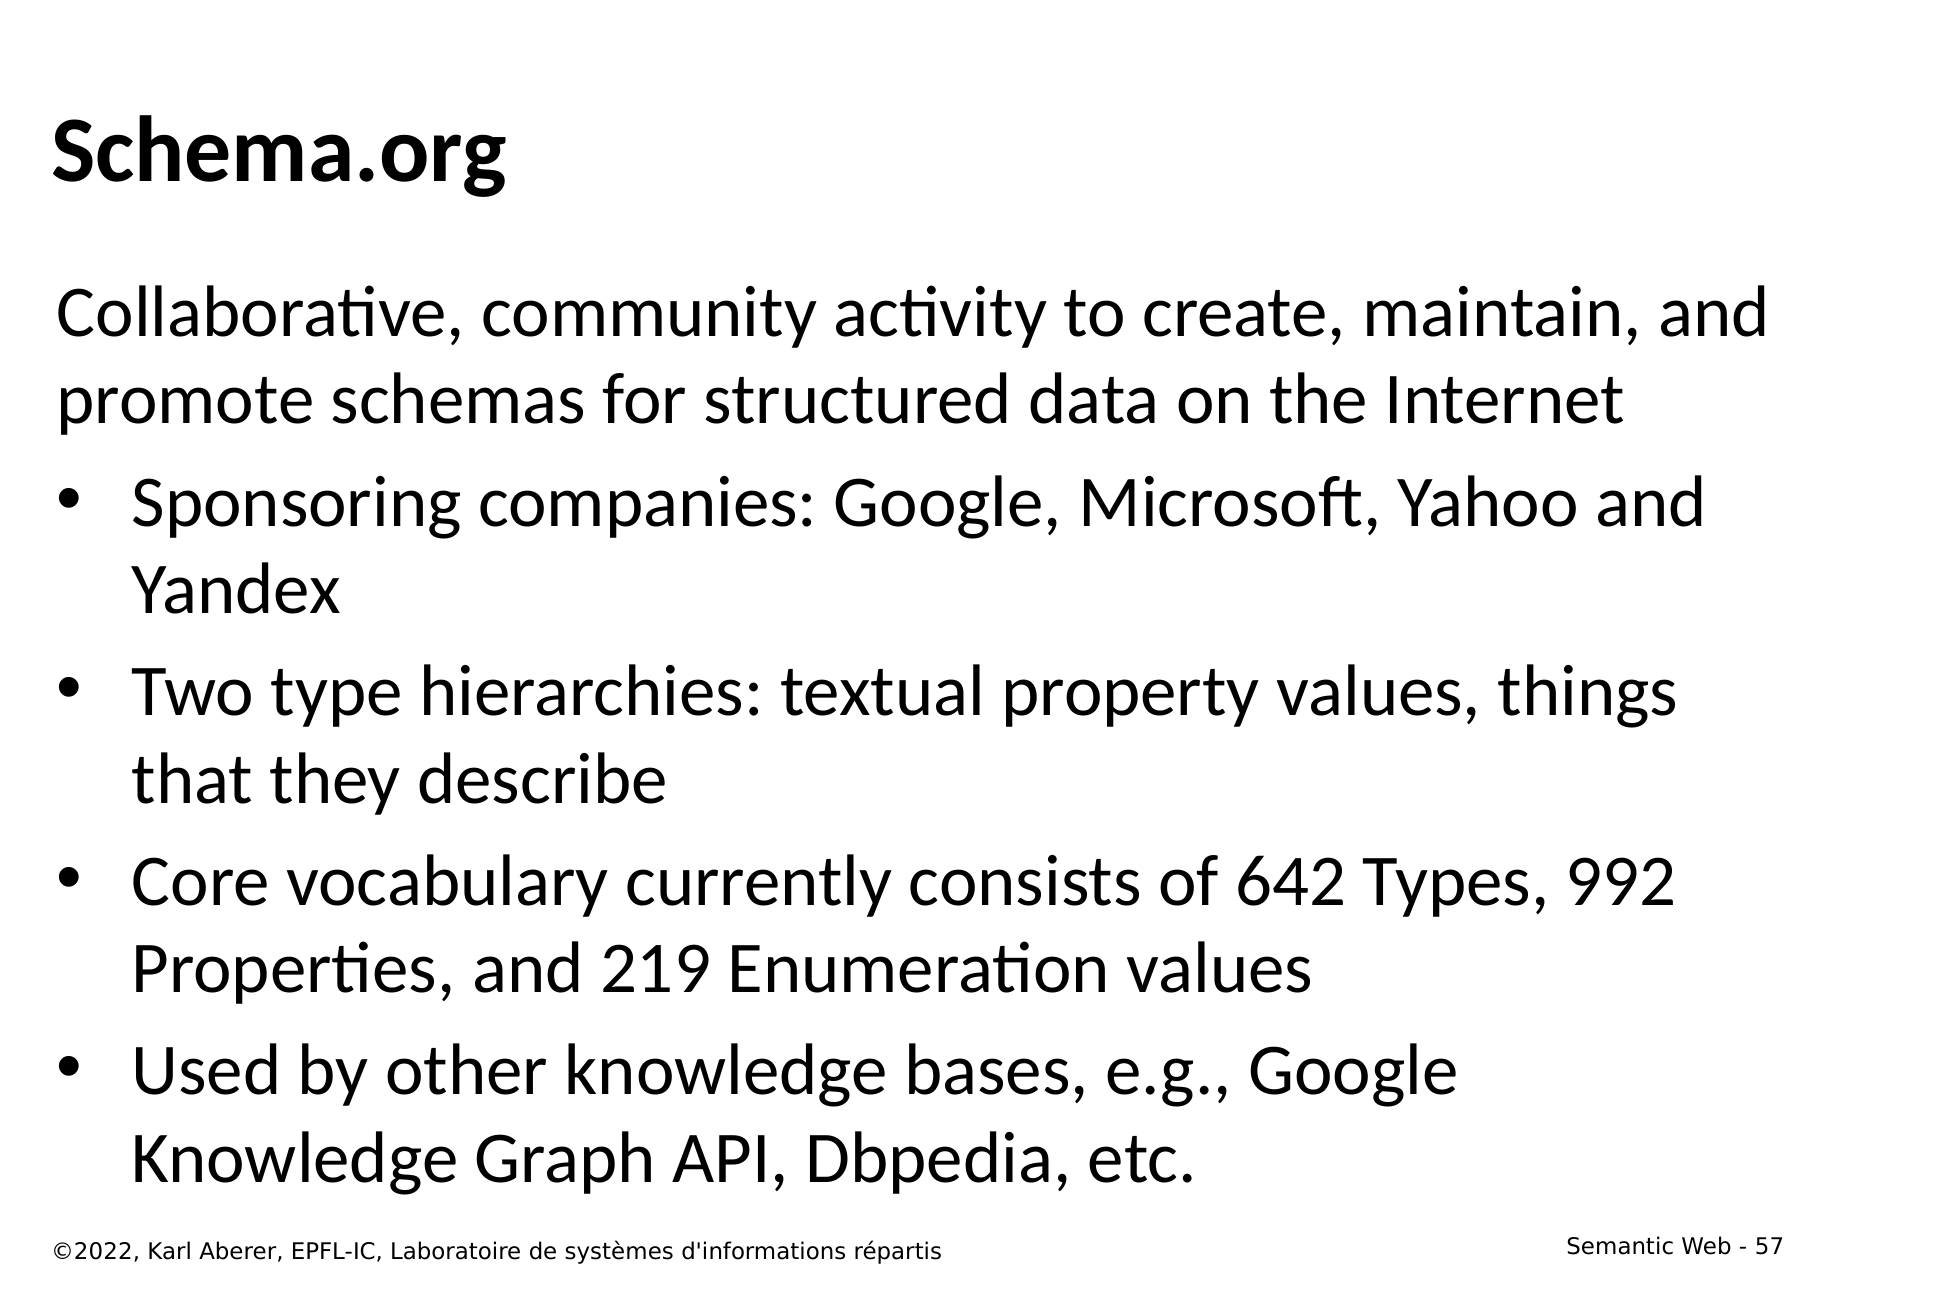

# Schema.org
Collaborative, community activity to create, maintain, and promote schemas for structured data on the Internet
Sponsoring companies: Google, Microsoft, Yahoo and Yandex
Two type hierarchies: textual property values, things that they describe
Core vocabulary currently consists of 642 Types, 992 Properties, and 219 Enumeration values
Used by other knowledge bases, e.g., Google Knowledge Graph API, Dbpedia, etc.
©2022, Karl Aberer, EPFL-IC, Laboratoire de systèmes d'informations répartis